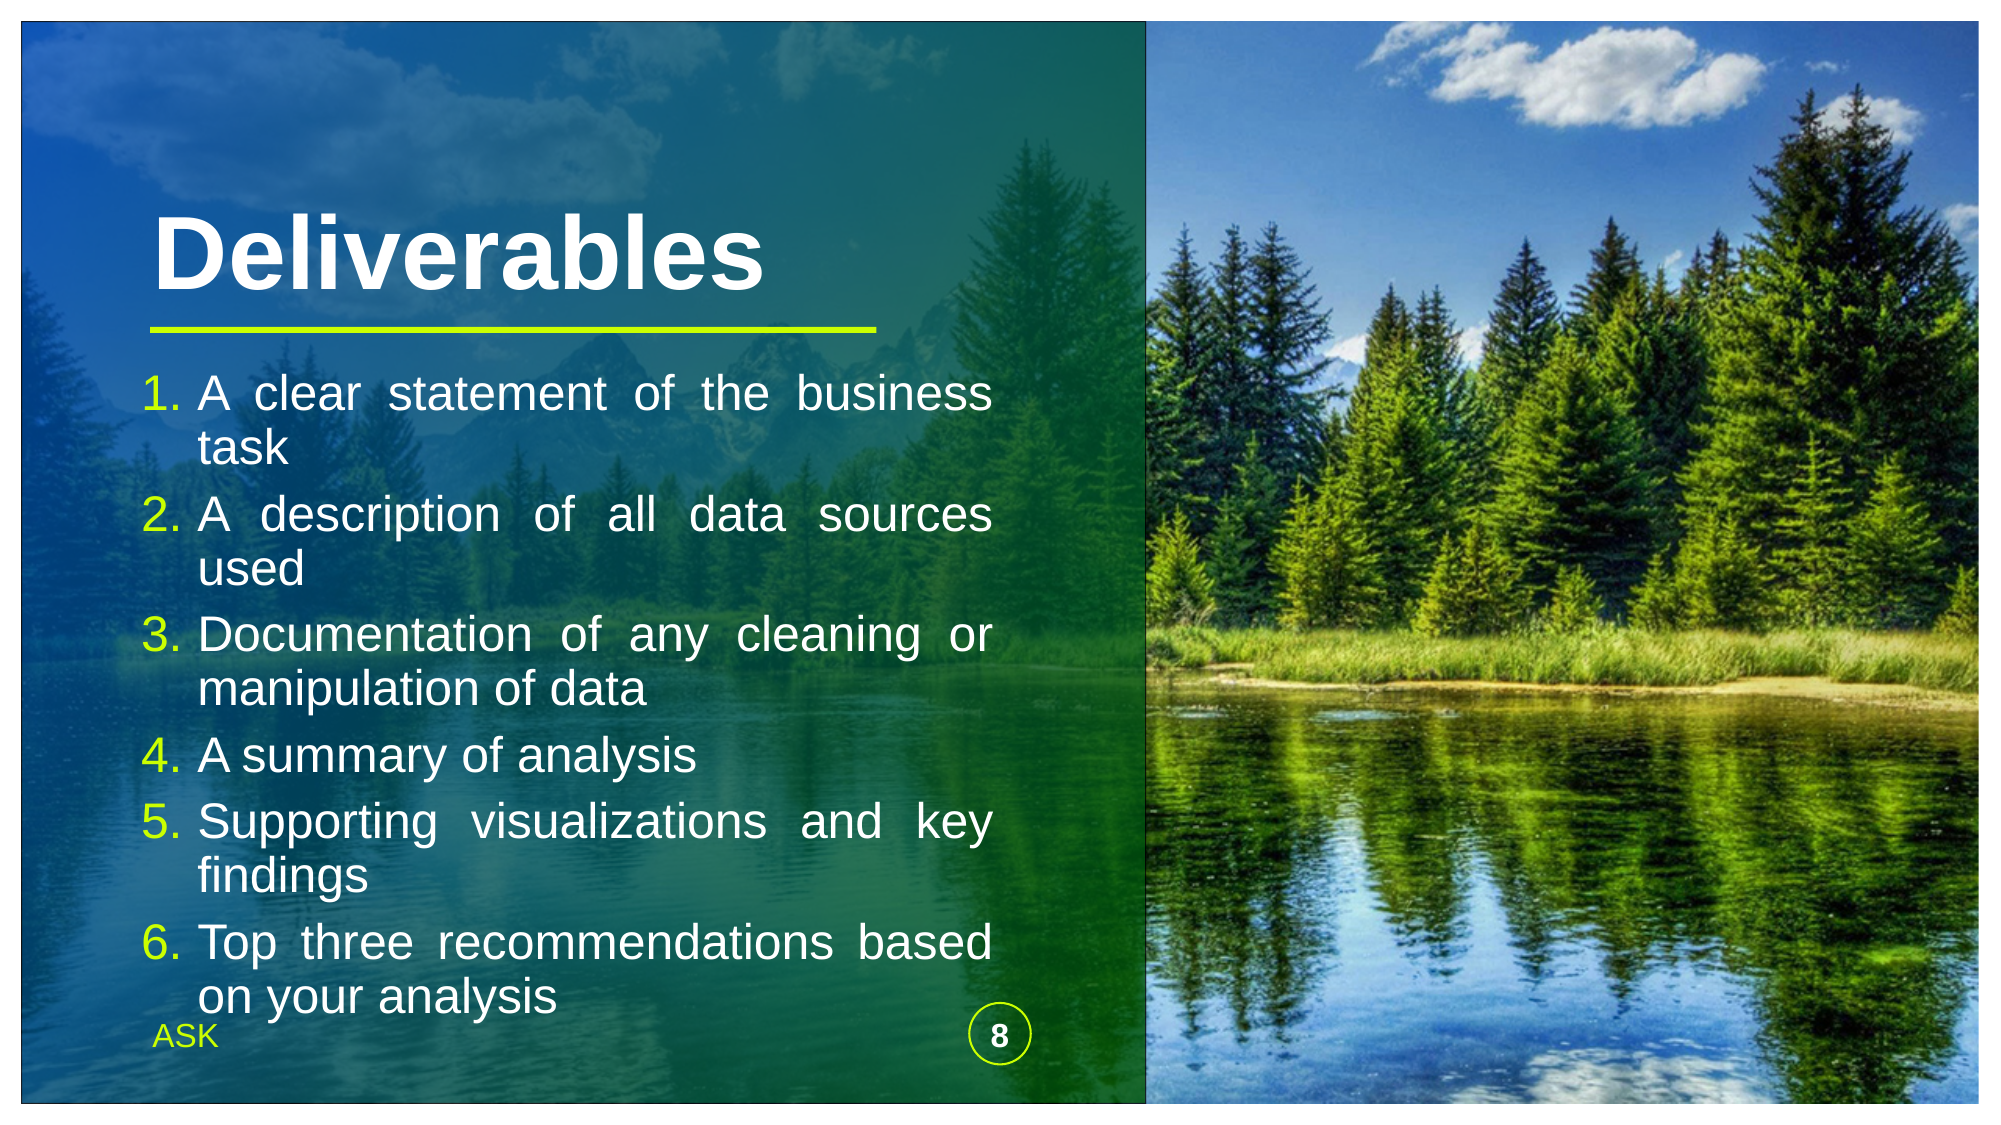

# Deliverables
A clear statement of the business task
A description of all data sources used
Documentation of any cleaning or manipulation of data
A summary of analysis
Supporting visualizations and key findings
Top three recommendations based on your analysis
ASK
8